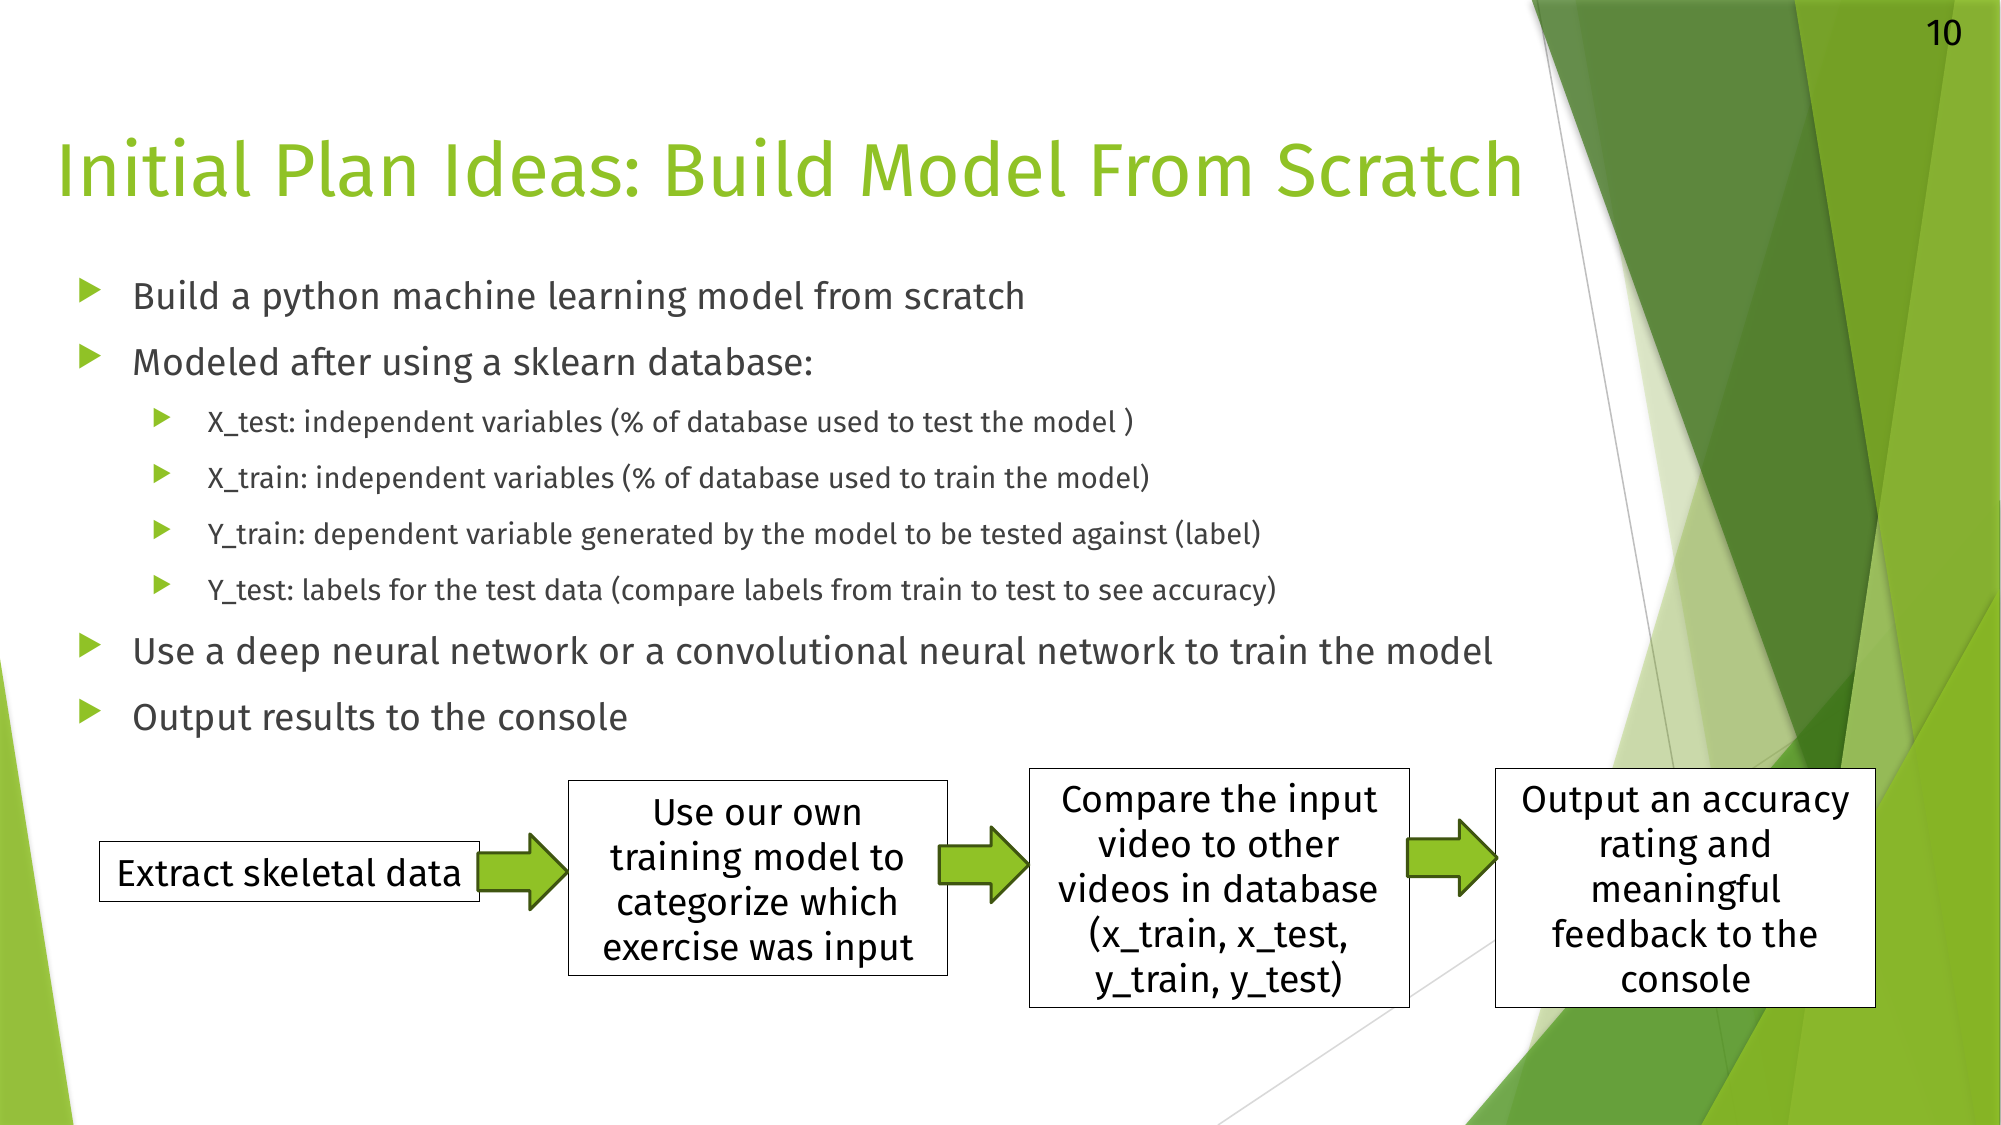

10
# Initial Plan Ideas: Build Model From Scratch
Build a python machine learning model from scratch
Modeled after using a sklearn database:
X_test: independent variables (% of database used to test the model )
X_train: independent variables (% of database used to train the model)
Y_train: dependent variable generated by the model to be tested against (label)
Y_test: labels for the test data (compare labels from train to test to see accuracy)
Use a deep neural network or a convolutional neural network to train the model
Output results to the console
Output an accuracy rating and meaningful feedback to the console
Compare the input video to other videos in database (x_train, x_test, y_train, y_test)
Use our own training model to categorize which exercise was input

Extract skeletal data